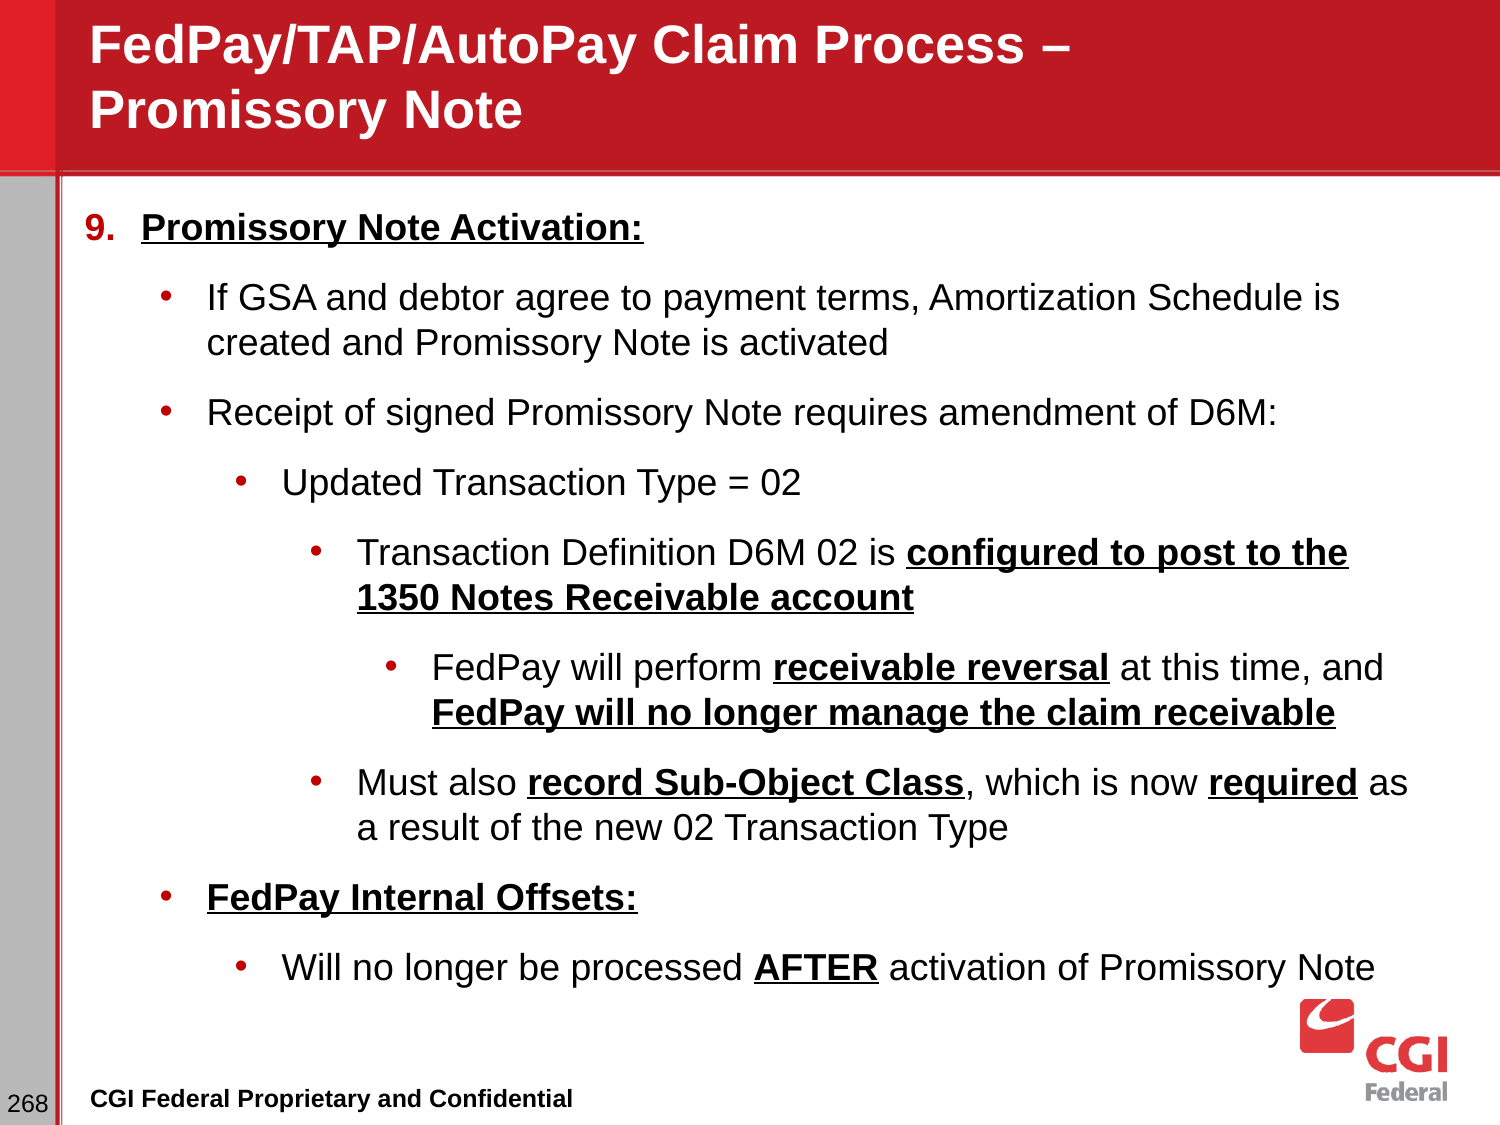

# FedPay/TAP/AutoPay Claim Process – Promissory Note
Promissory Note Activation:
If GSA and debtor agree to payment terms, Amortization Schedule is created and Promissory Note is activated
Receipt of signed Promissory Note requires amendment of D6M:
Updated Transaction Type = 02
Transaction Definition D6M 02 is configured to post to the 1350 Notes Receivable account
FedPay will perform receivable reversal at this time, and FedPay will no longer manage the claim receivable
Must also record Sub-Object Class, which is now required as a result of the new 02 Transaction Type
FedPay Internal Offsets:
Will no longer be processed AFTER activation of Promissory Note

268
CGI Federal Proprietary and Confidential